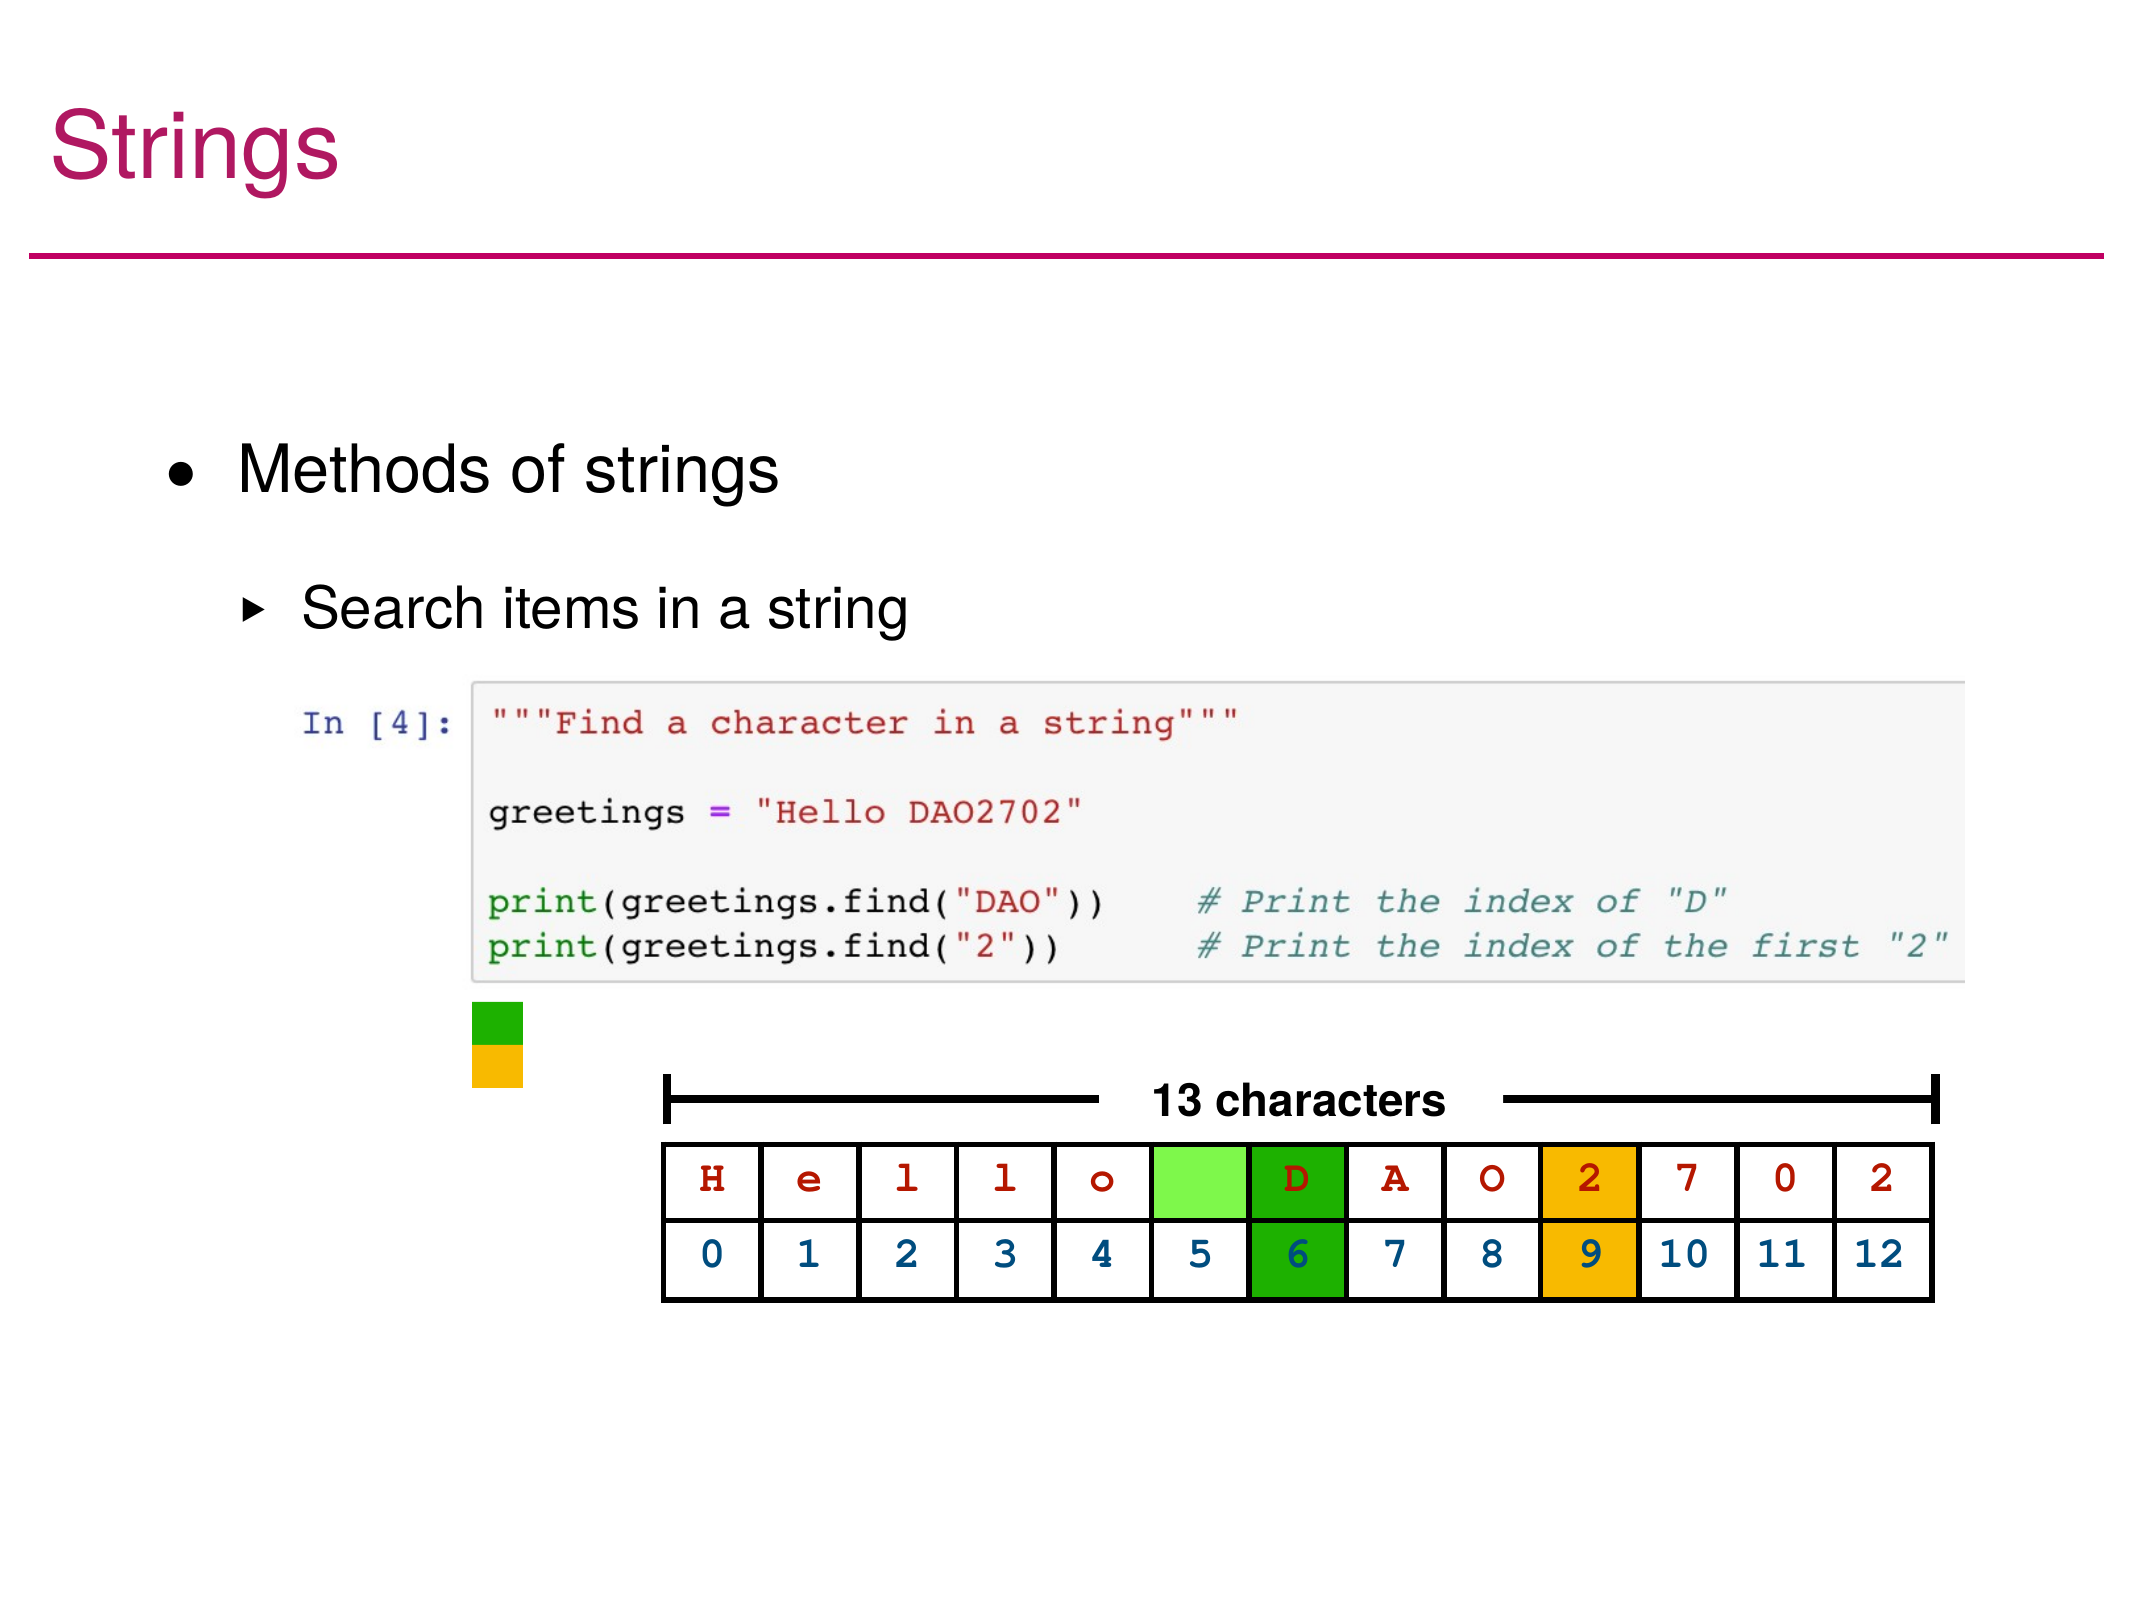

# Strings

Methods of strings
Search items in a string

13 characters

| H | e | l | l | o |  | D | A | O | 2 | 7 | 0 | 2 |
| --- | --- | --- | --- | --- | --- | --- | --- | --- | --- | --- | --- | --- |
| 0 | 1 | 2 | 3 | 4 | 5 | 6 | 7 | 8 | 9 | 10 | 11 | 12 |
-13 -12 -11 -10 -9	-8	-7	-6	-5	-4	-3	-2	-1